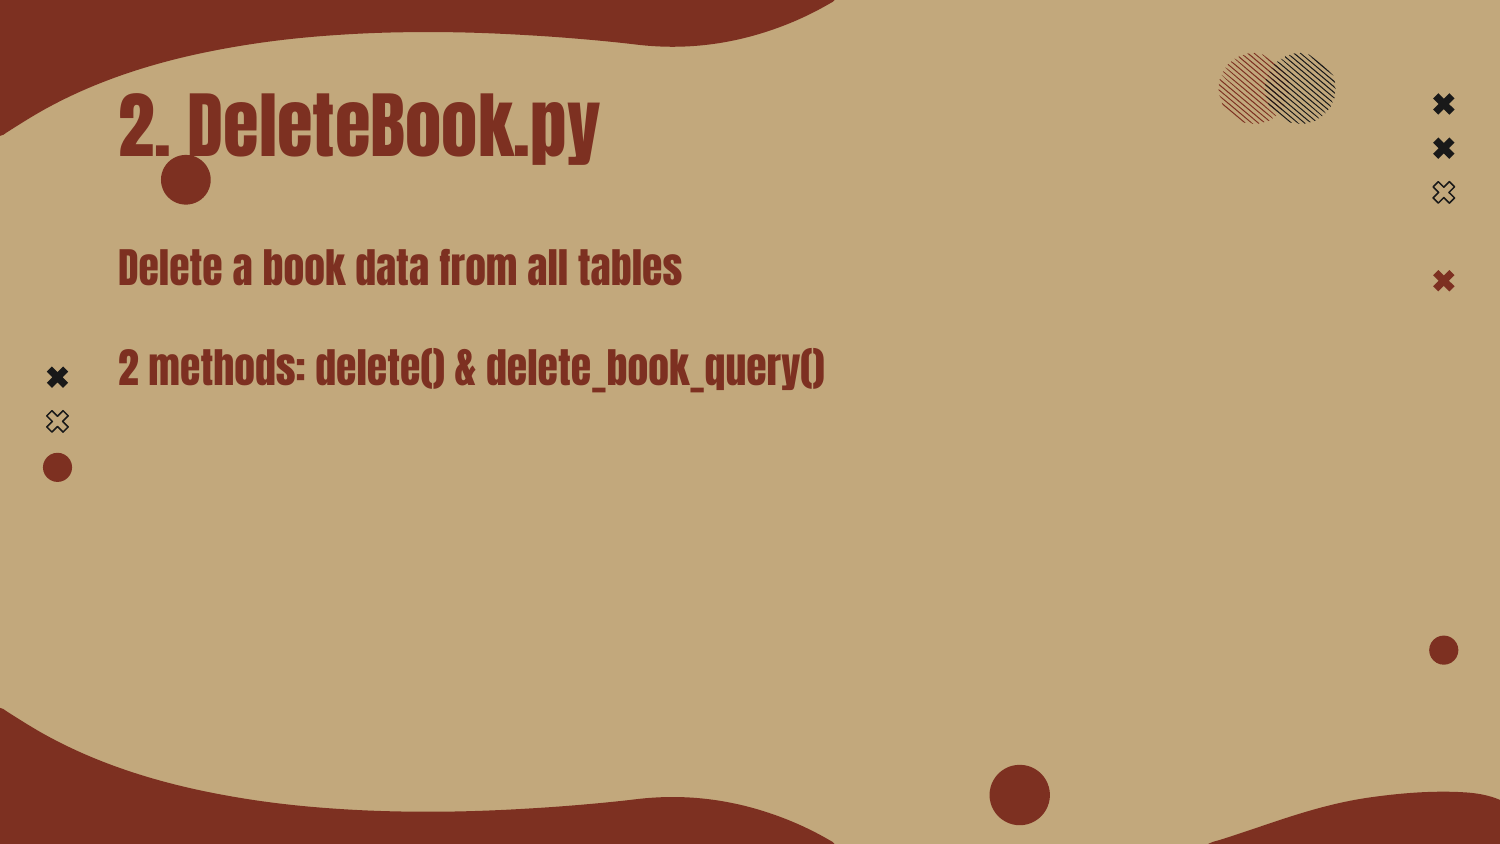

# 2. DeleteBook.py
Delete a book data from all tables
2 methods: delete() & delete_book_query()